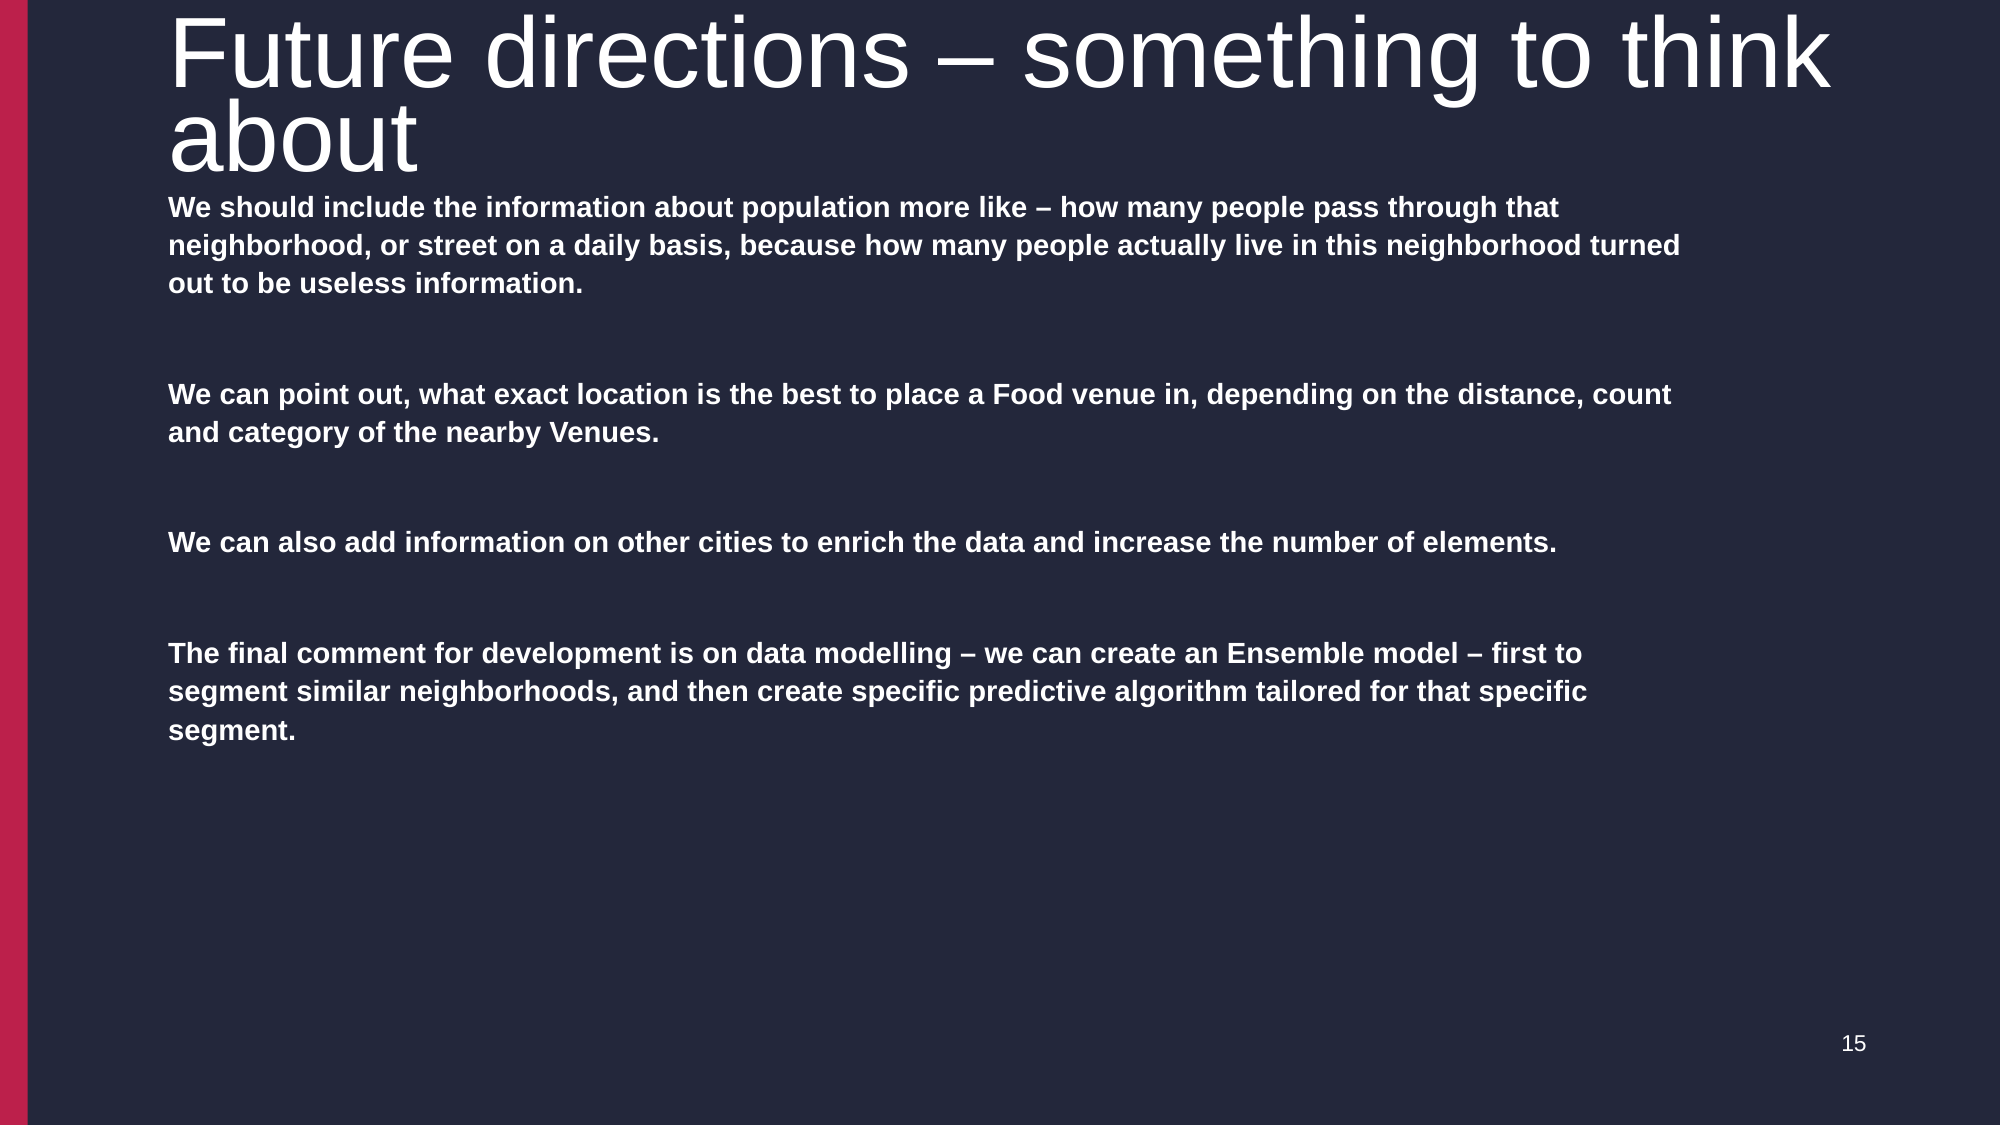

# Future directions – something to think about
We should include the information about population more like – how many people pass through that neighborhood, or street on a daily basis, because how many people actually live in this neighborhood turned out to be useless information.

We can point out, what exact location is the best to place a Food venue in, depending on the distance, count and category of the nearby Venues.

We can also add information on other cities to enrich the data and increase the number of elements.

The final comment for development is on data modelling – we can create an Ensemble model – first to segment similar neighborhoods, and then create specific predictive algorithm tailored for that specific segment.